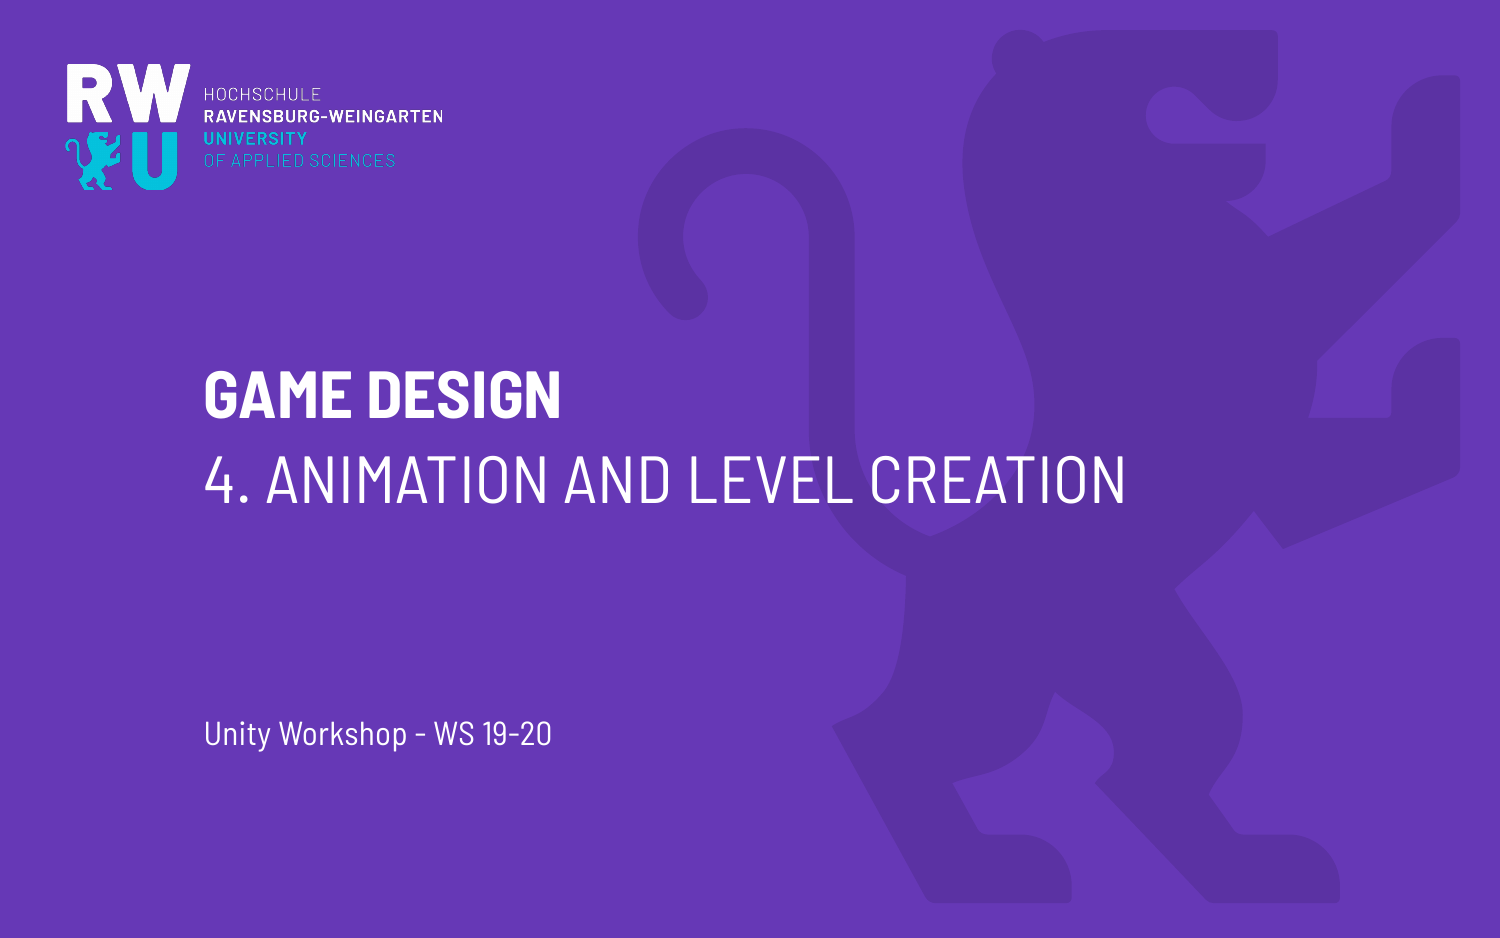

# Game Design
4. Animation and Level creation
Unity Workshop - WS 19-20